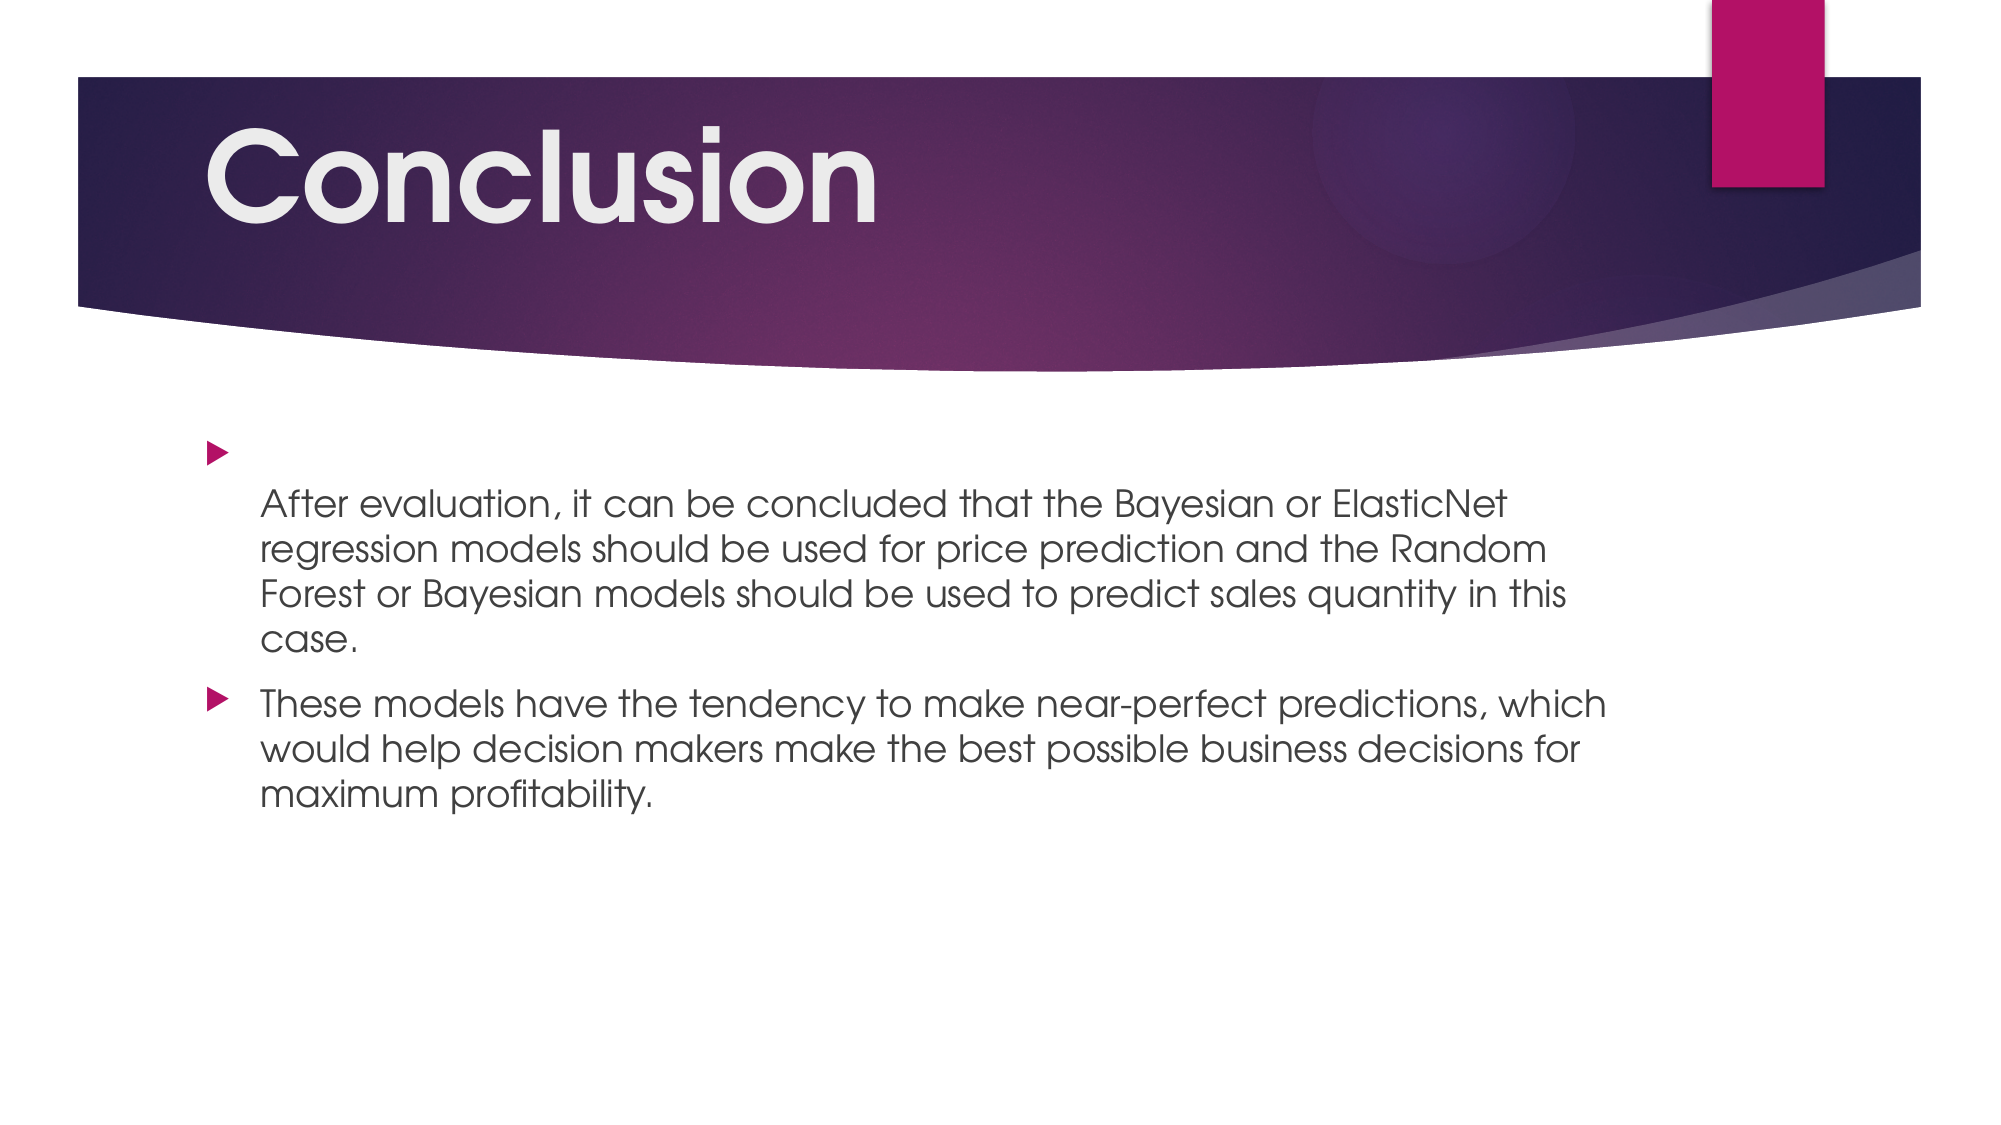

# Conclusion
After evaluation, it can be concluded that the Bayesian or ElasticNet regression models should be used for price prediction and the Random Forest or Bayesian models should be used to predict sales quantity in this case.
These models have the tendency to make near-perfect predictions, which would help decision makers make the best possible business decisions for maximum profitability.